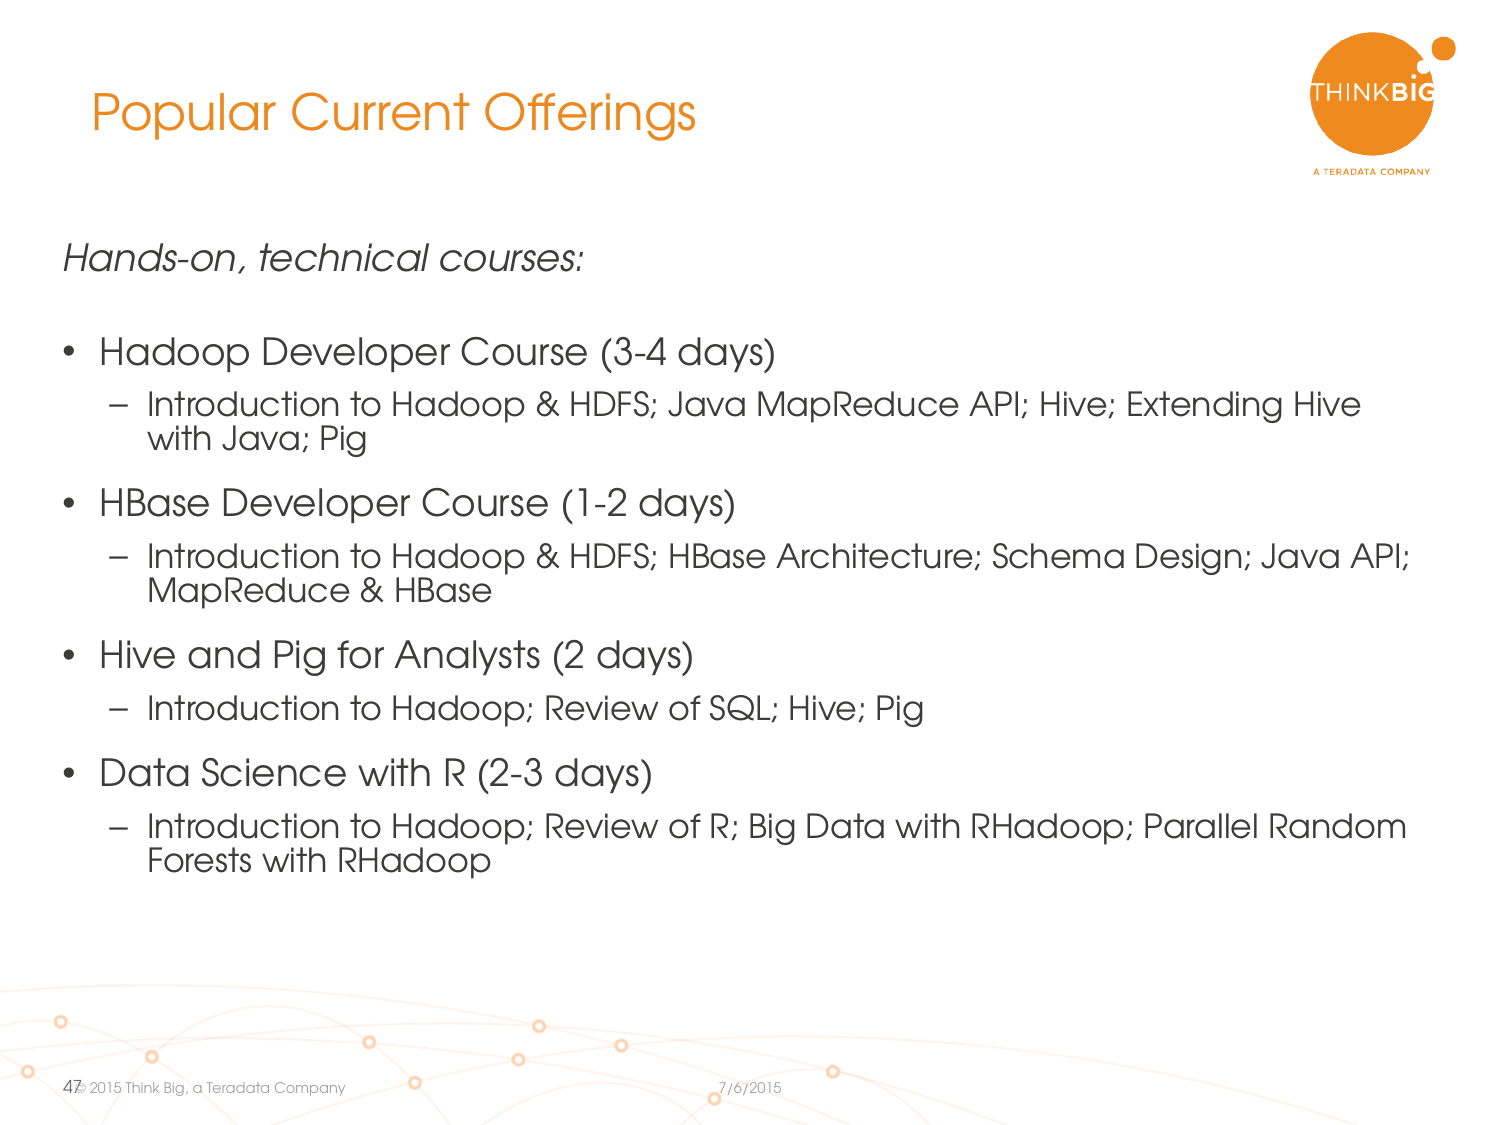

# Popular Current Offerings
Hands-on, technical courses:
Hadoop Developer Course (3-4 days)
Introduction to Hadoop & HDFS; Java MapReduce API; Hive; Extending Hive with Java; Pig
HBase Developer Course (1-2 days)
Introduction to Hadoop & HDFS; HBase Architecture; Schema Design; Java API; MapReduce & HBase
Hive and Pig for Analysts (2 days)
Introduction to Hadoop; Review of SQL; Hive; Pig
Data Science with R (2-3 days)
Introduction to Hadoop; Review of R; Big Data with RHadoop; Parallel Random Forests with RHadoop
7/6/2015
© 2015 Think Big, a Teradata Company